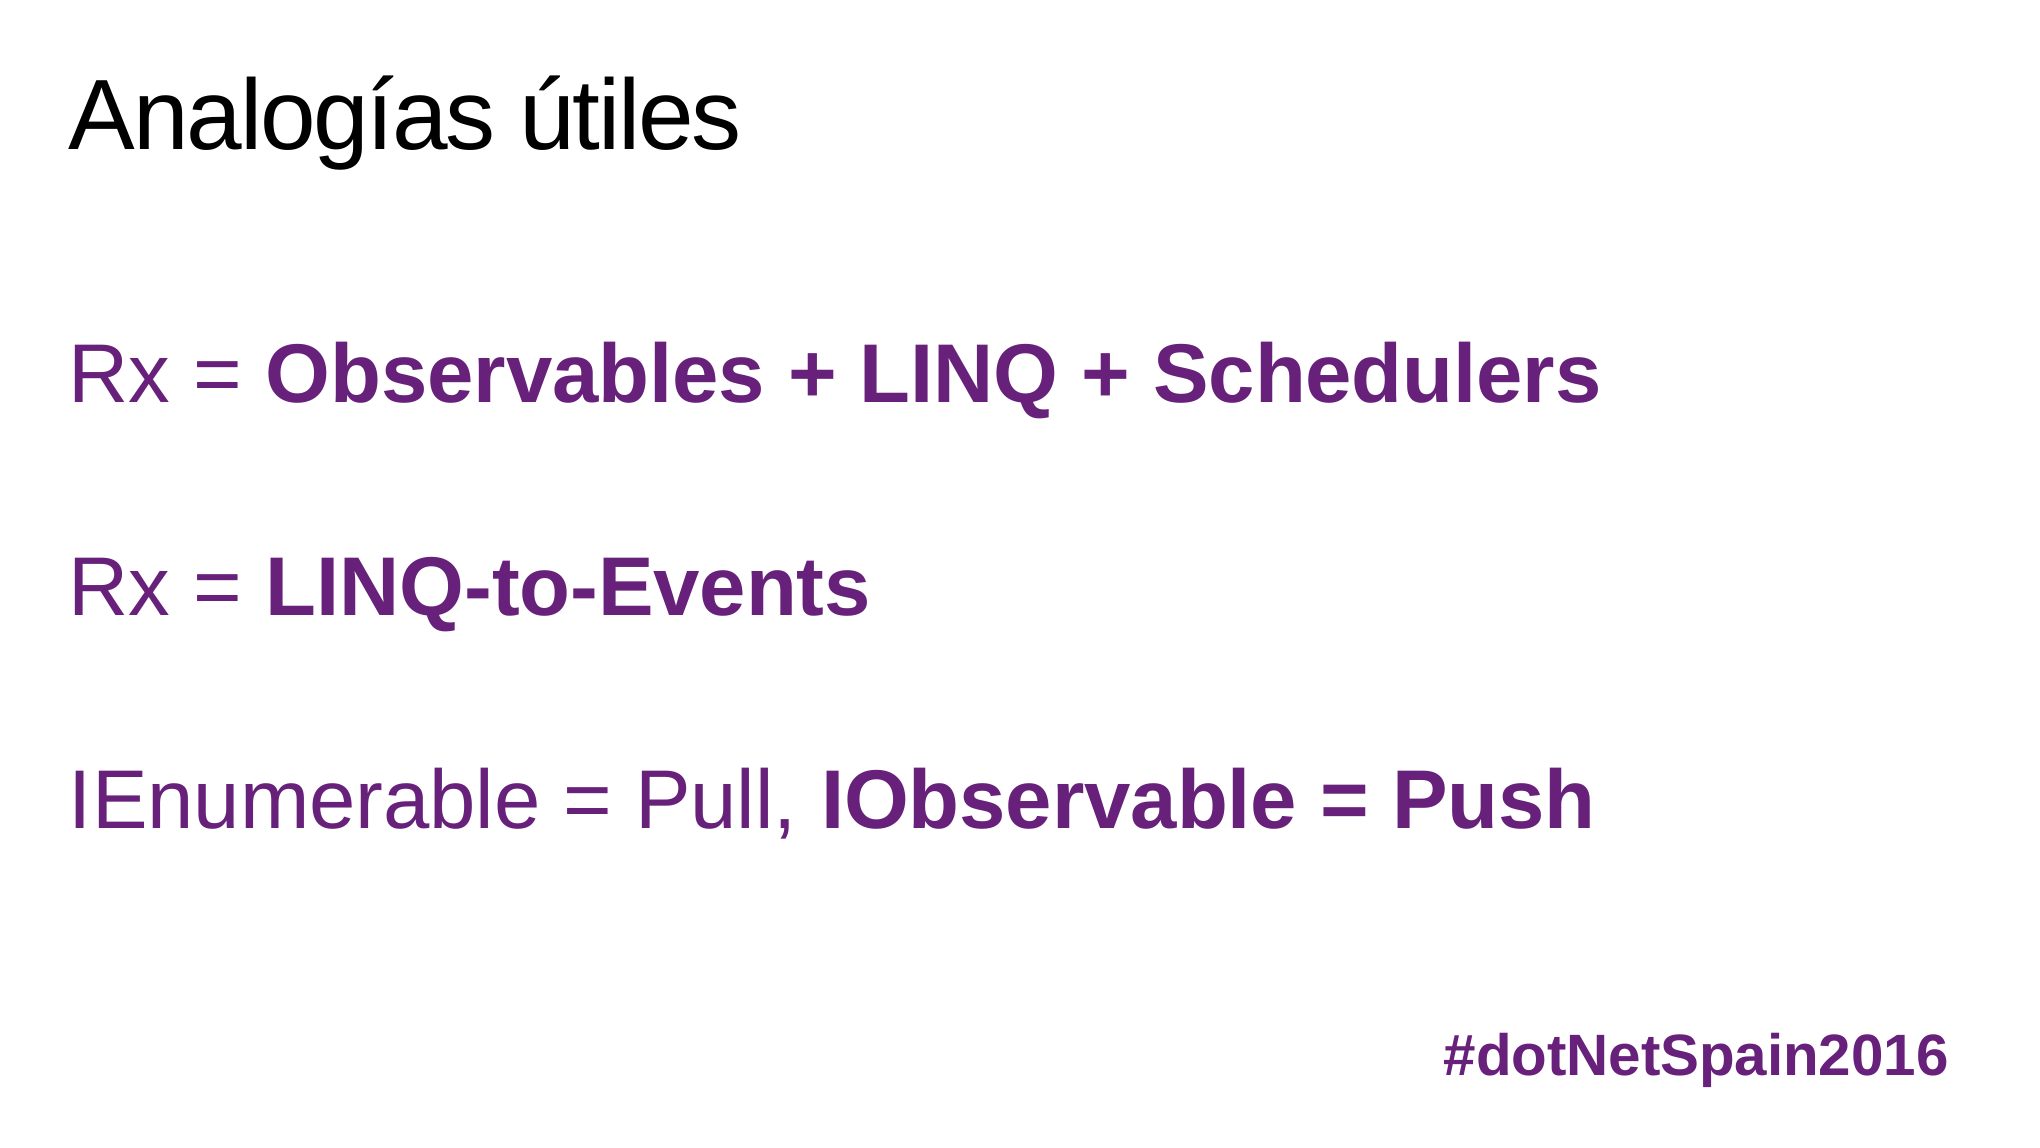

# Analogías útiles

Rx = Observables + LINQ + Schedulers

Rx = LINQ-to-Events

IEnumerable = Pull, IObservable = Push